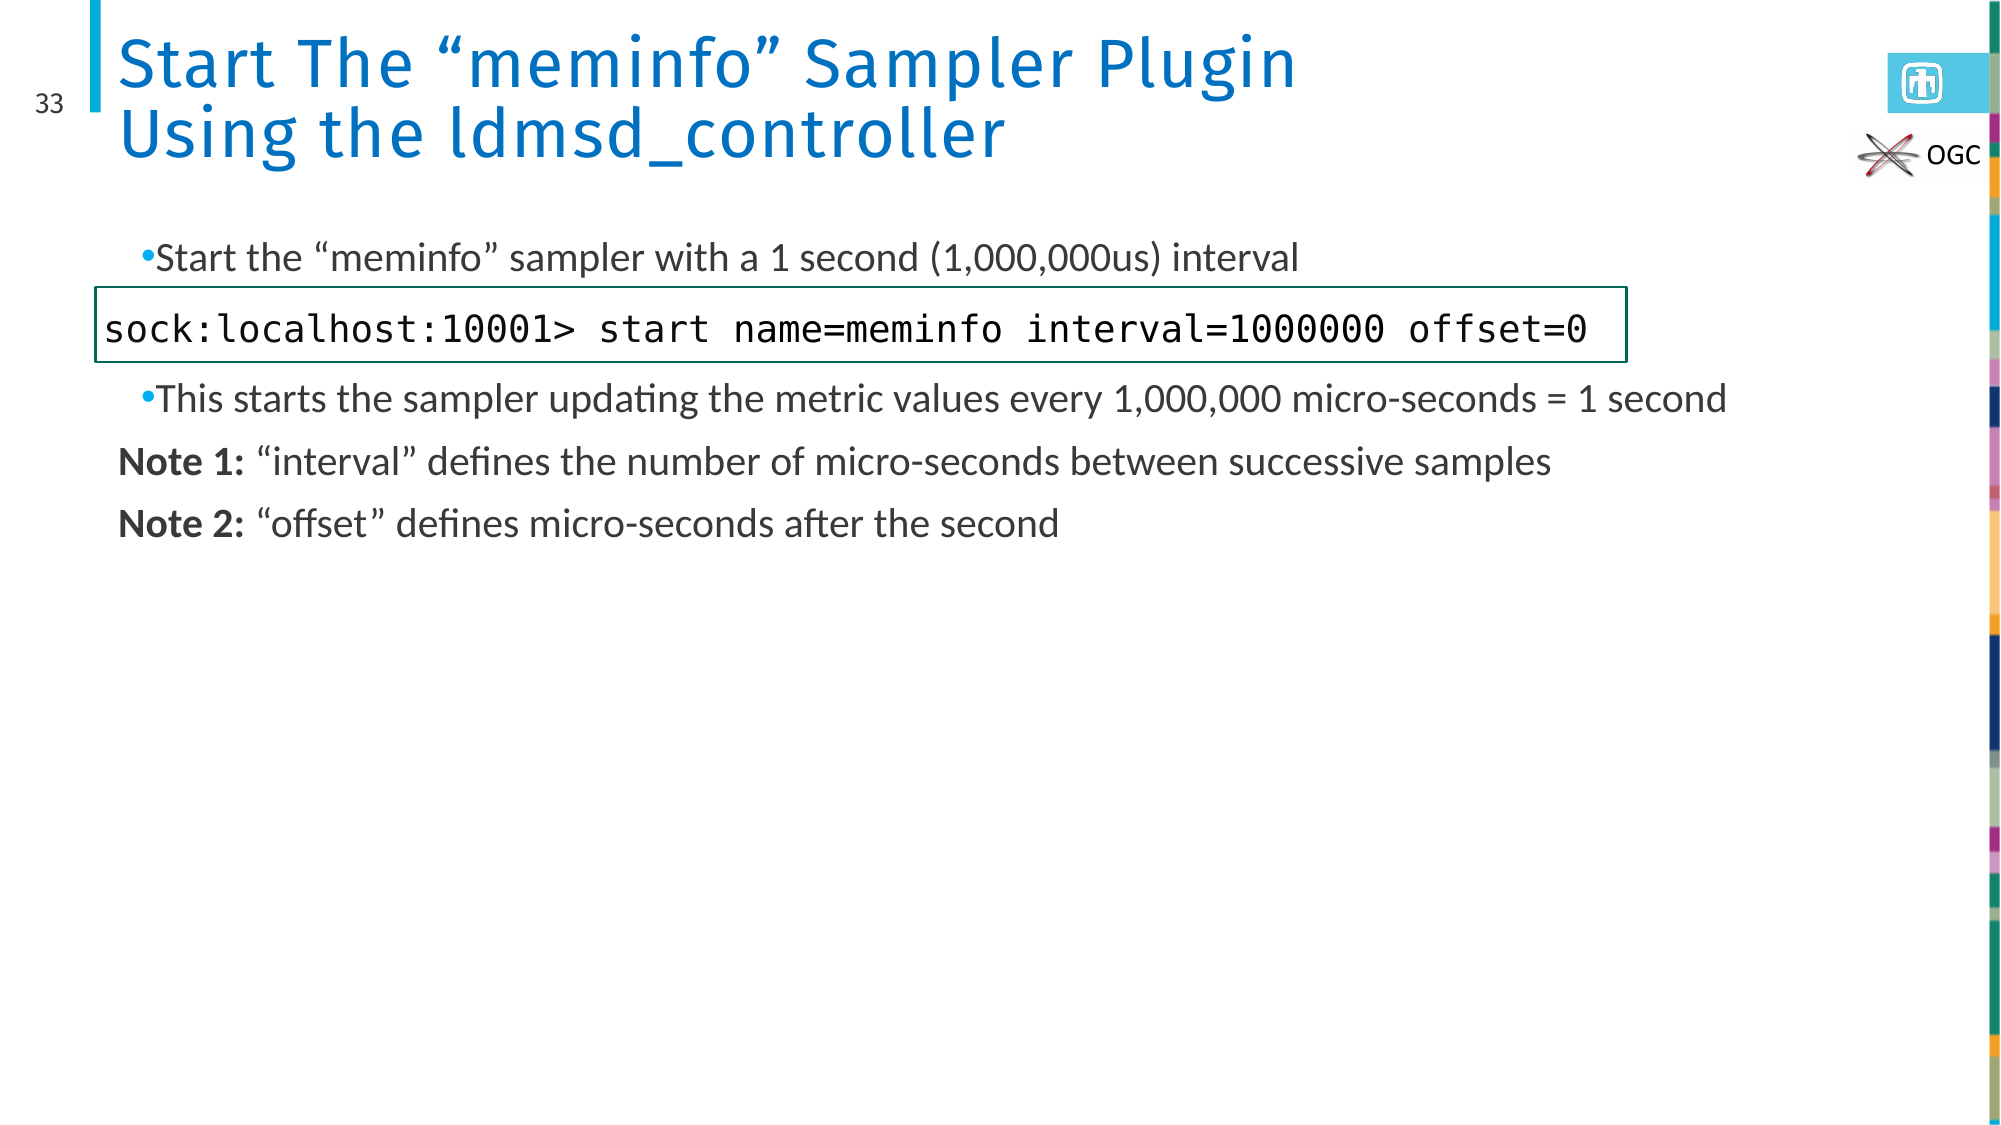

# Start The “meminfo” Sampler Plugin Using the ldmsd_controller
33
Start the “meminfo” sampler with a 1 second (1,000,000us) interval
sock:localhost:10001> start name=meminfo interval=1000000 offset=0
This starts the sampler updating the metric values every 1,000,000 micro-seconds = 1 second
Note 1: “interval” defines the number of micro-seconds between successive samples
Note 2: “offset” defines micro-seconds after the second